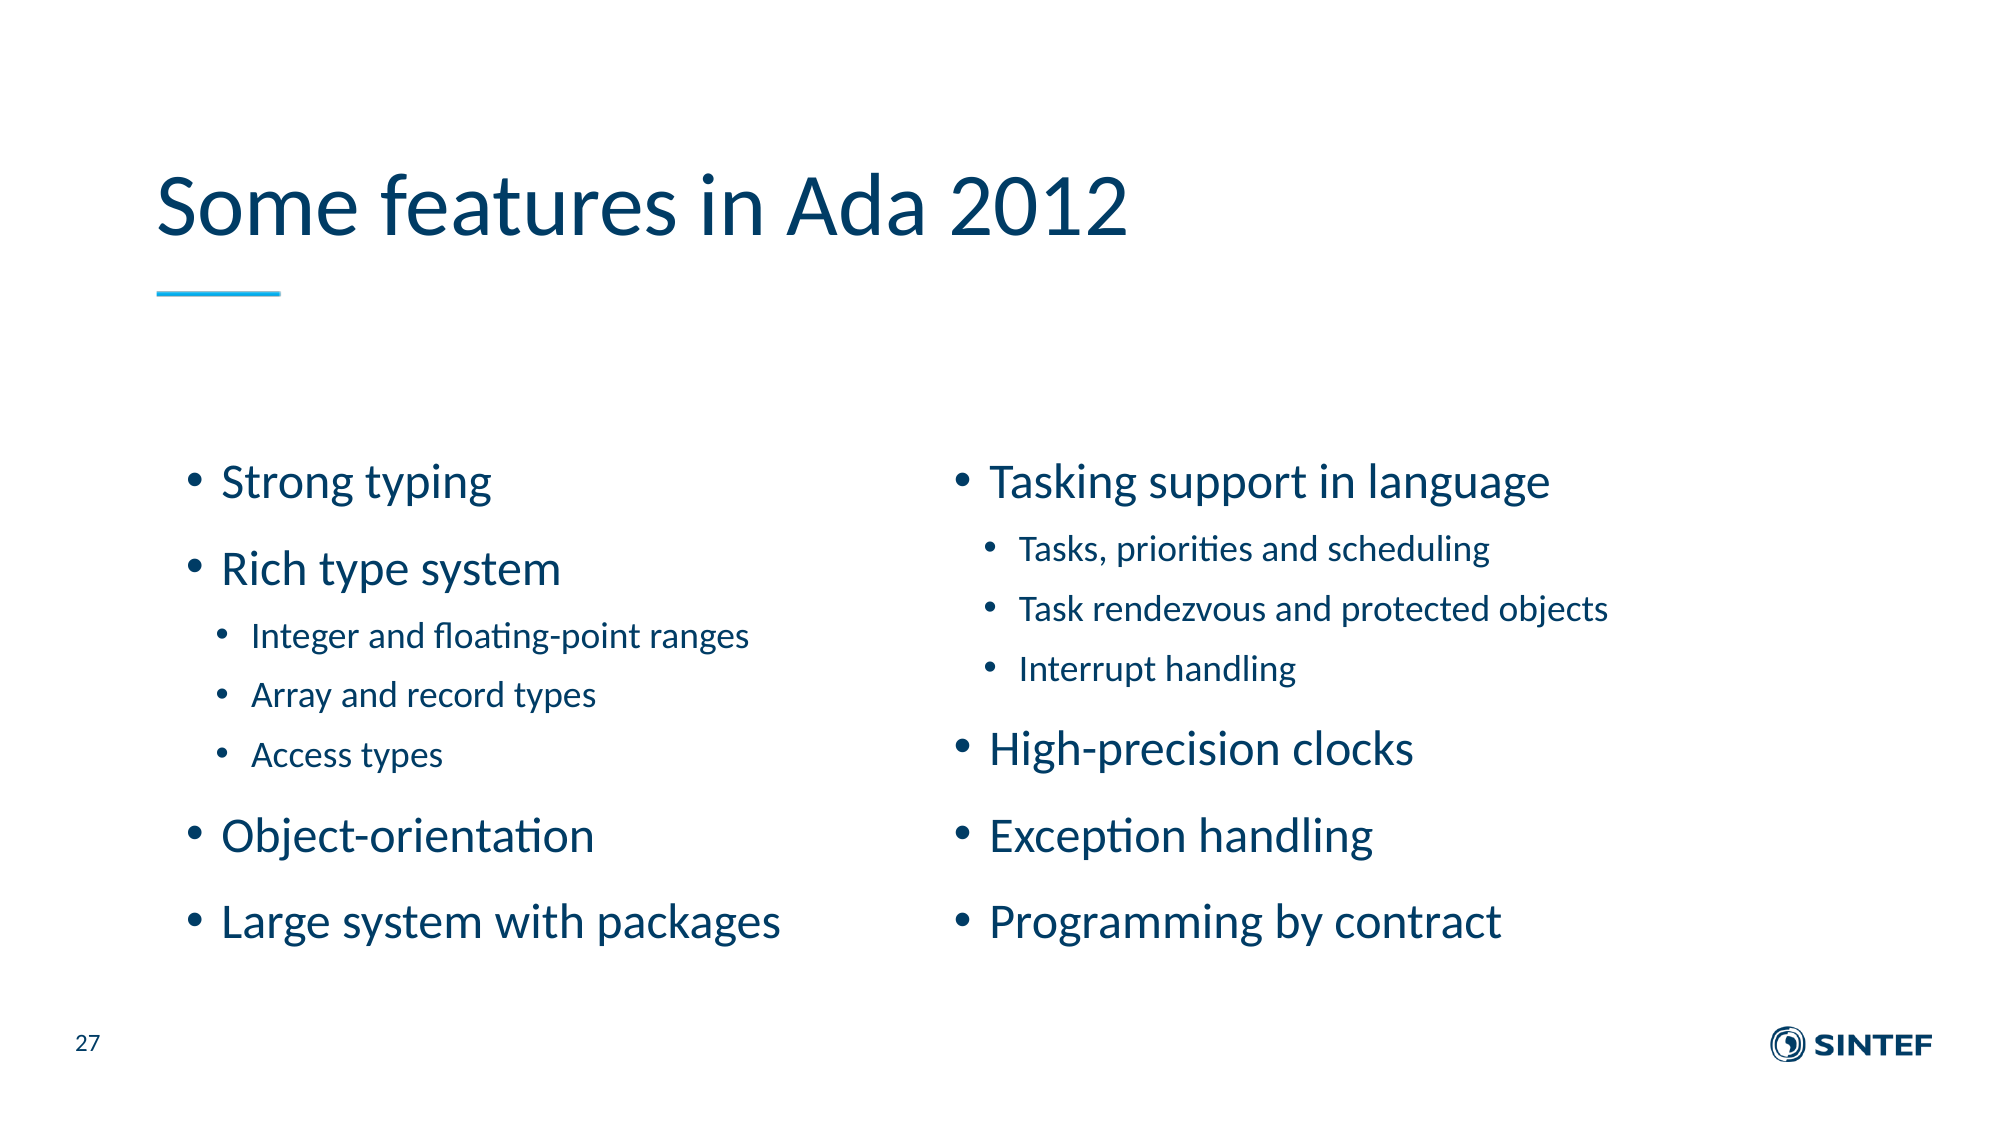

# Some features in Ada 2012
Strong typing
Rich type system
Integer and floating-point ranges
Array and record types
Access types
Object-orientation
Large system with packages

Tasking support in language
Tasks, priorities and scheduling
Task rendezvous and protected objects
Interrupt handling
High-precision clocks
Exception handling
Programming by contract

27